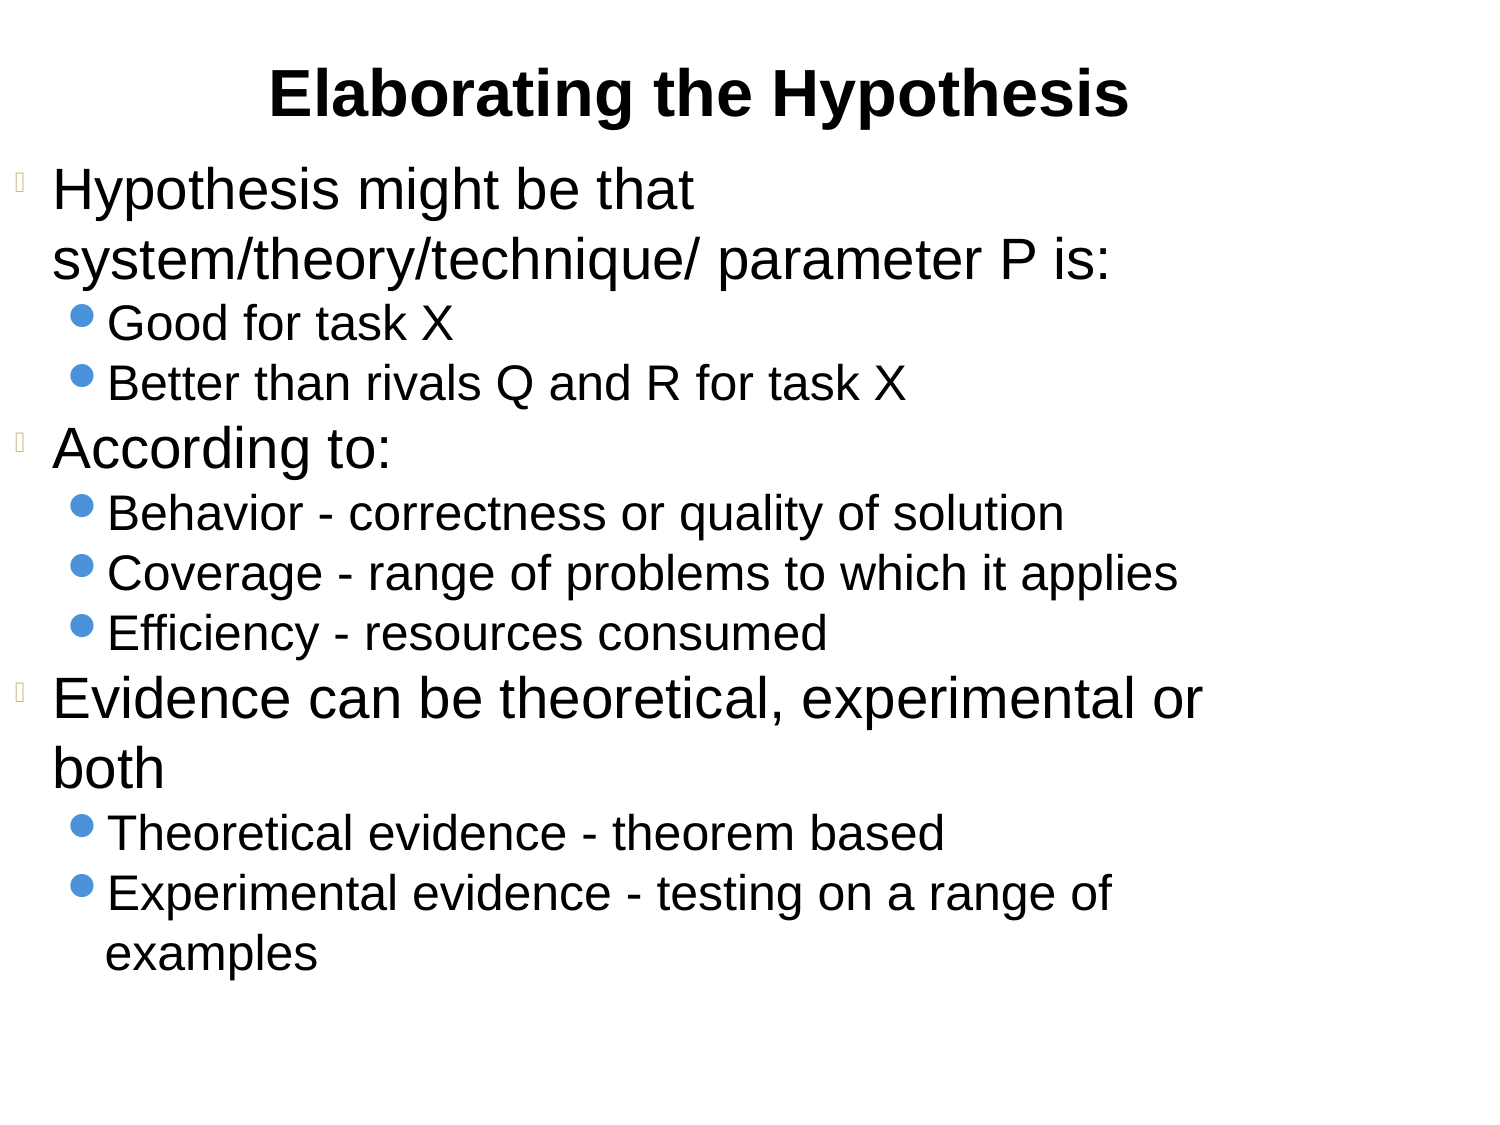

Elaborating the Hypothesis
Hypothesis might be that system/theory/technique/ parameter P is:
Good for task X
Better than rivals Q and R for task X
According to:
Behavior - correctness or quality of solution
Coverage - range of problems to which it applies
Efficiency - resources consumed
Evidence can be theoretical, experimental or both
Theoretical evidence - theorem based
Experimental evidence - testing on a range of examples